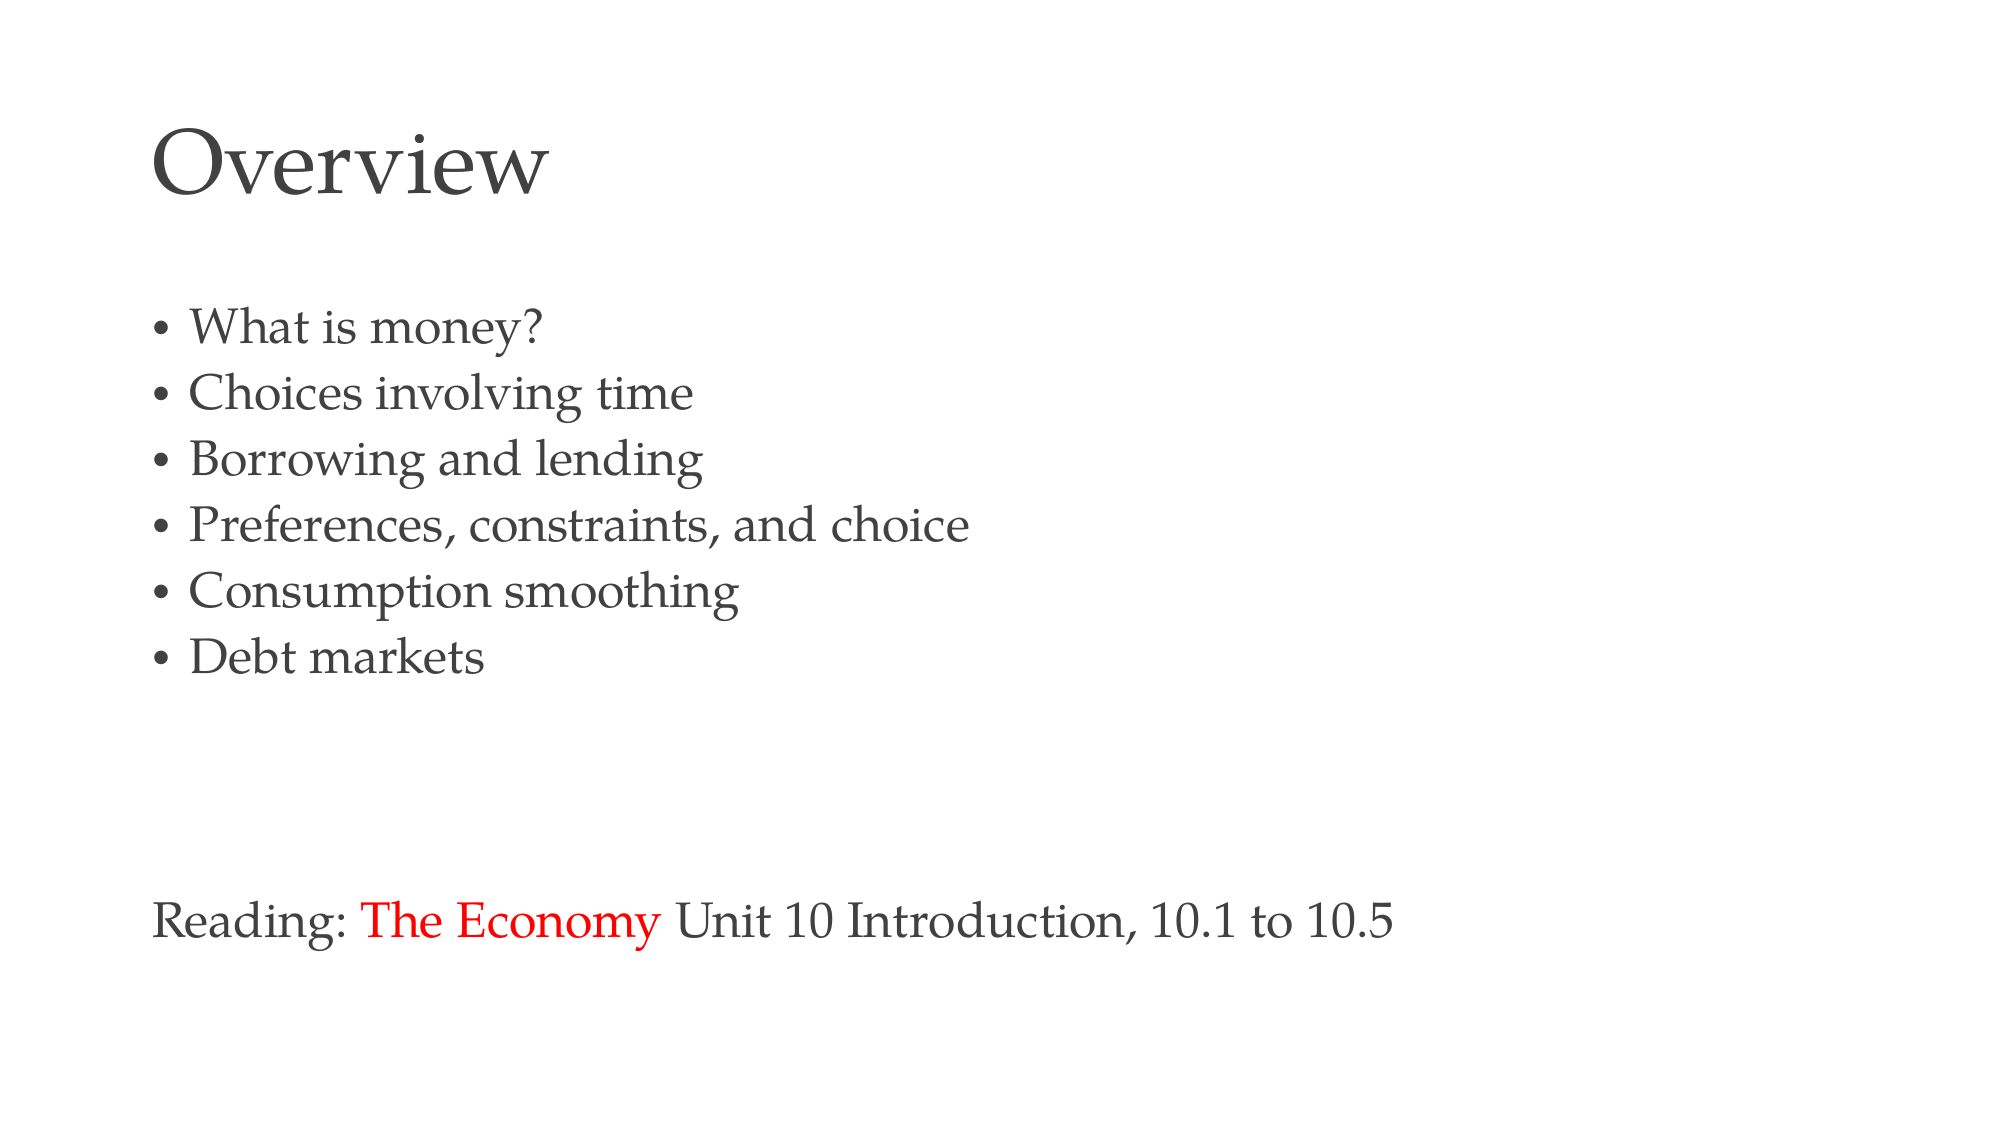

# Overview
What is money?
Choices involving time
Borrowing and lending
Preferences, constraints, and choice
Consumption smoothing
Debt markets

Reading: The Economy Unit 10 Introduction, 10.1 to 10.5